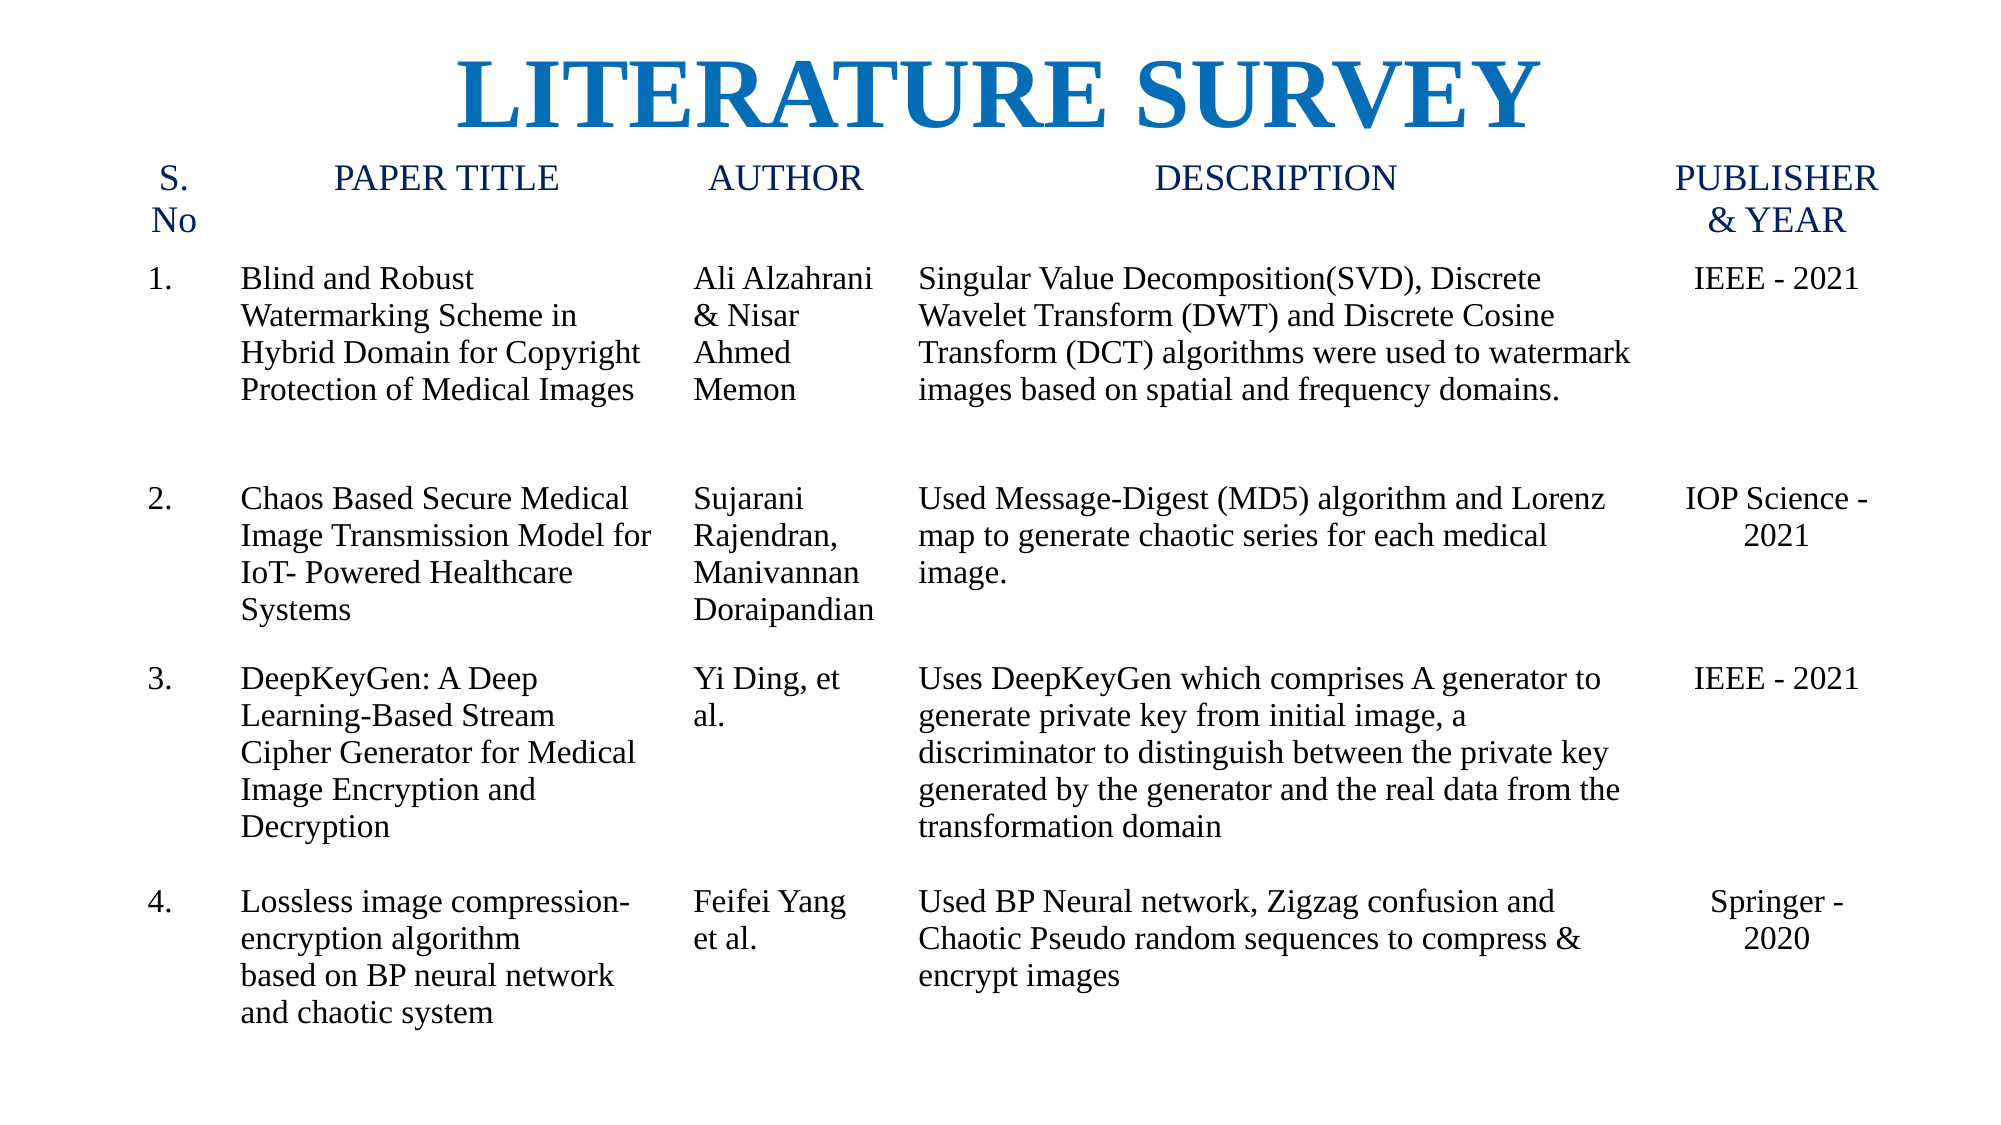

# LITERATURE SURVEY
| S.No | PAPER TITLE | AUTHOR | DESCRIPTION | PUBLISHER & YEAR |
| --- | --- | --- | --- | --- |
| 1. | Blind and Robust Watermarking Scheme in Hybrid Domain for Copyright Protection of Medical Images | Ali Alzahrani & Nisar Ahmed Memon | Singular Value Decomposition(SVD), Discrete Wavelet Transform (DWT) and Discrete Cosine Transform (DCT) algorithms were used to watermark images based on spatial and frequency domains. | IEEE - 2021 |
| 2. | Chaos Based Secure Medical Image Transmission Model for IoT- Powered Healthcare Systems | Sujarani Rajendran, Manivannan Doraipandian | Used Message-Digest (MD5) algorithm and Lorenz map to generate chaotic series for each medical image. | IOP Science - 2021 |
| 3. | DeepKeyGen: A Deep Learning-Based Stream Cipher Generator for Medical Image Encryption and Decryption | Yi Ding, et al. | Uses DeepKeyGen which comprises A generator to generate private key from initial image, a discriminator to distinguish between the private key generated by the generator and the real data from the transformation domain | IEEE - 2021 |
| 4. | Lossless image compression-encryption algorithm based on BP neural network and chaotic system | Feifei Yang et al. | Used BP Neural network, Zigzag confusion and Chaotic Pseudo random sequences to compress & encrypt images | Springer - 2020 |